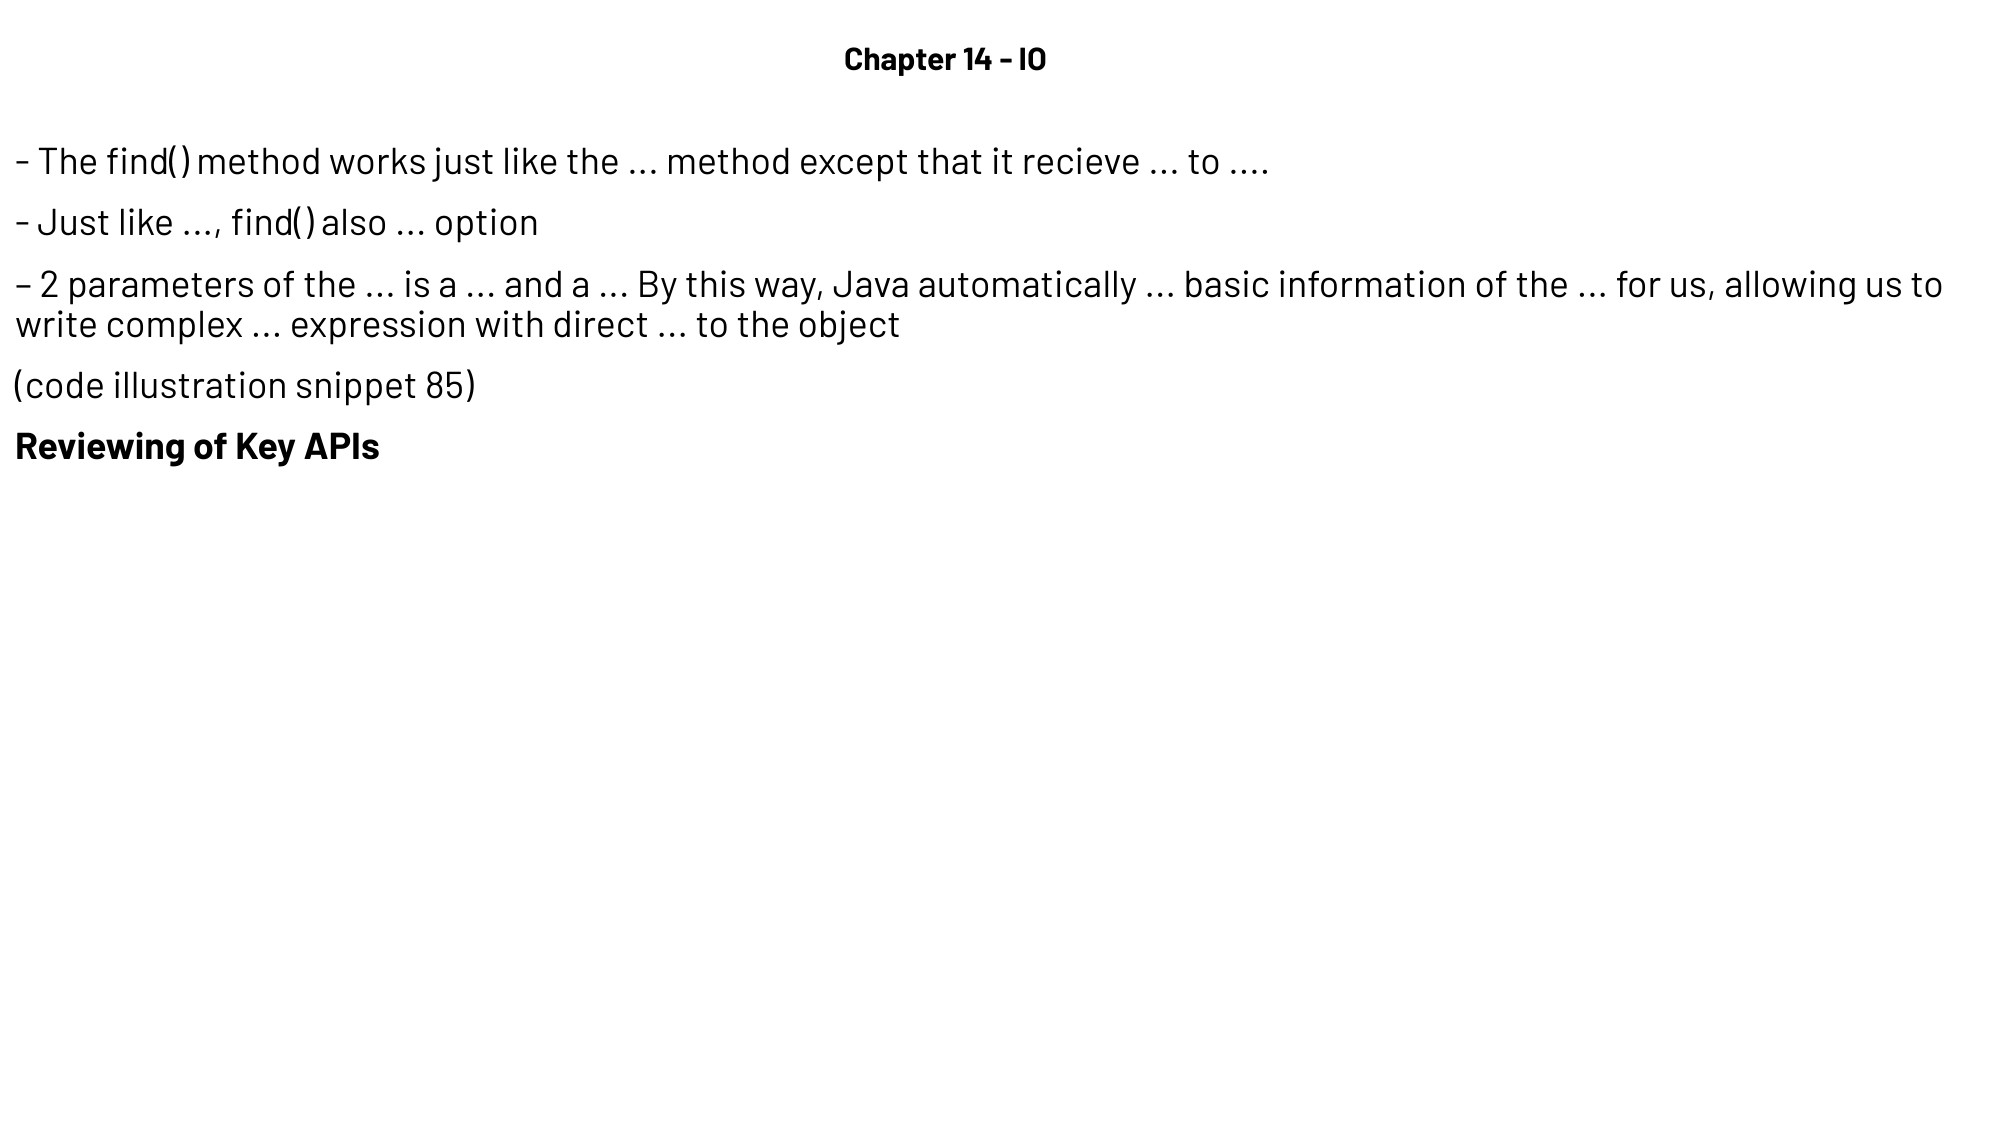

Chapter 14 - IO
- The find() method works just like the ... method except that it recieve ... to ....
- Just like ..., find() also ... option
– 2 parameters of the ... is a ... and a ... By this way, Java automatically ... basic information of the ... for us, allowing us to write complex ... expression with direct ... to the object
(code illustration snippet 85)
Reviewing of Key APIs